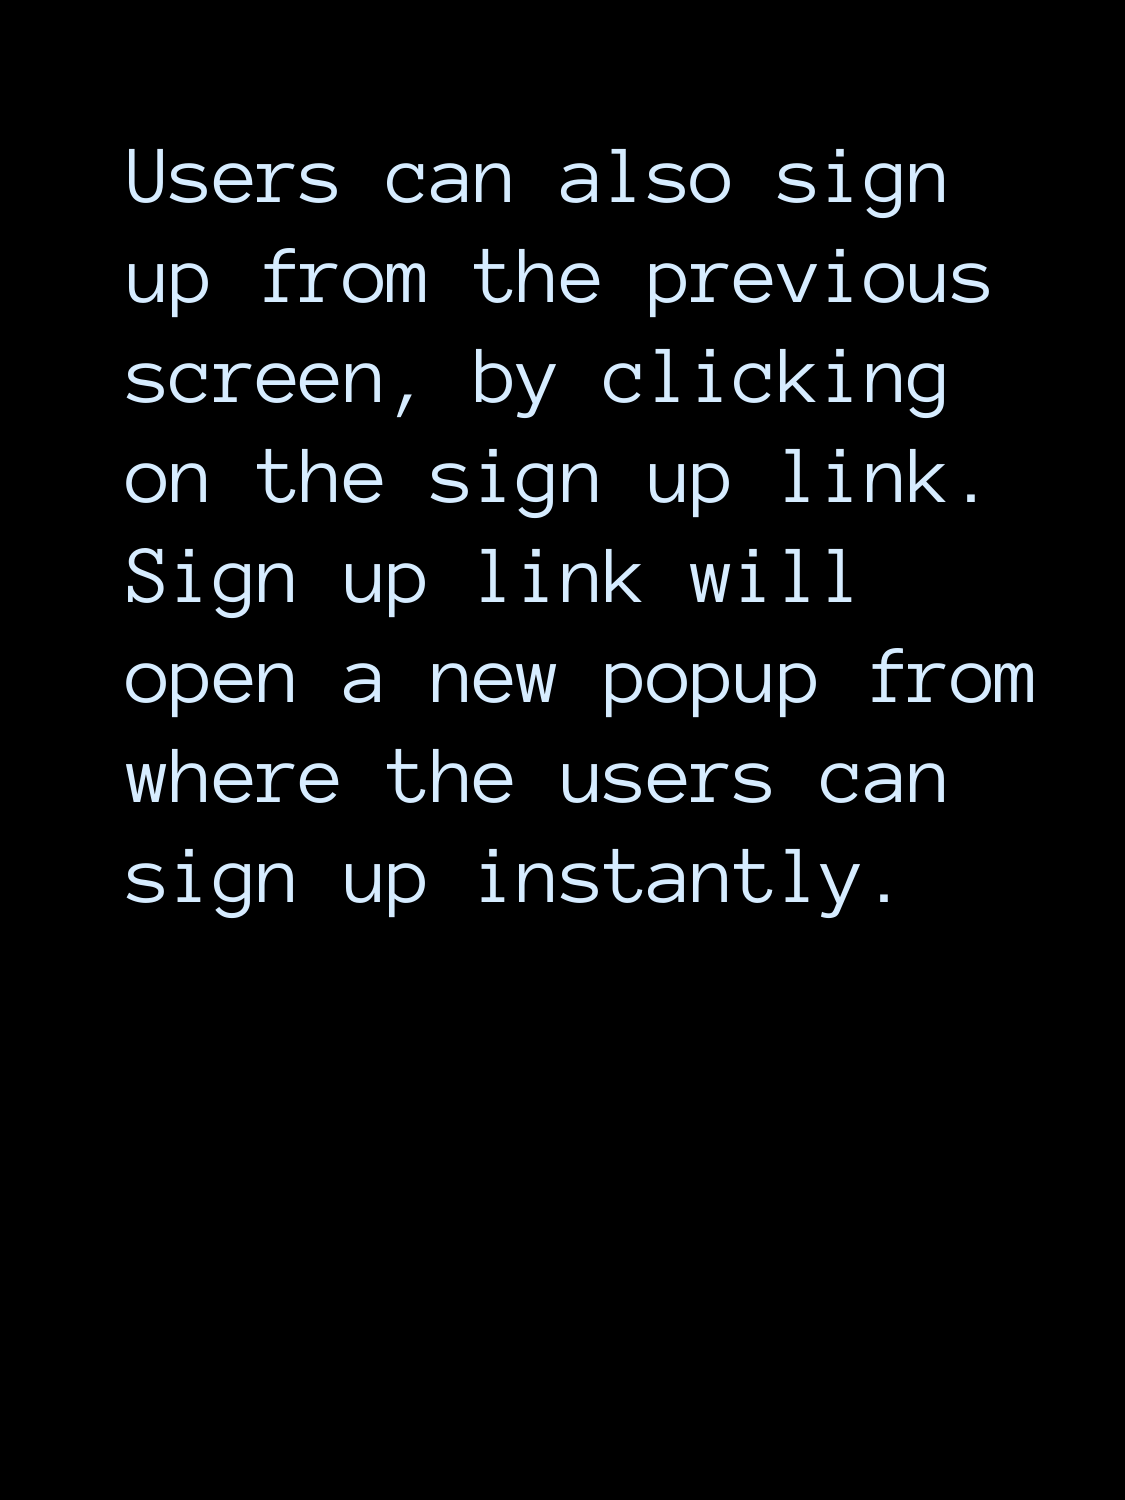

# Users can also sign up from the previous screen, by clicking on the sign up link. Sign up link will open a new popup from where the users can sign up instantly.